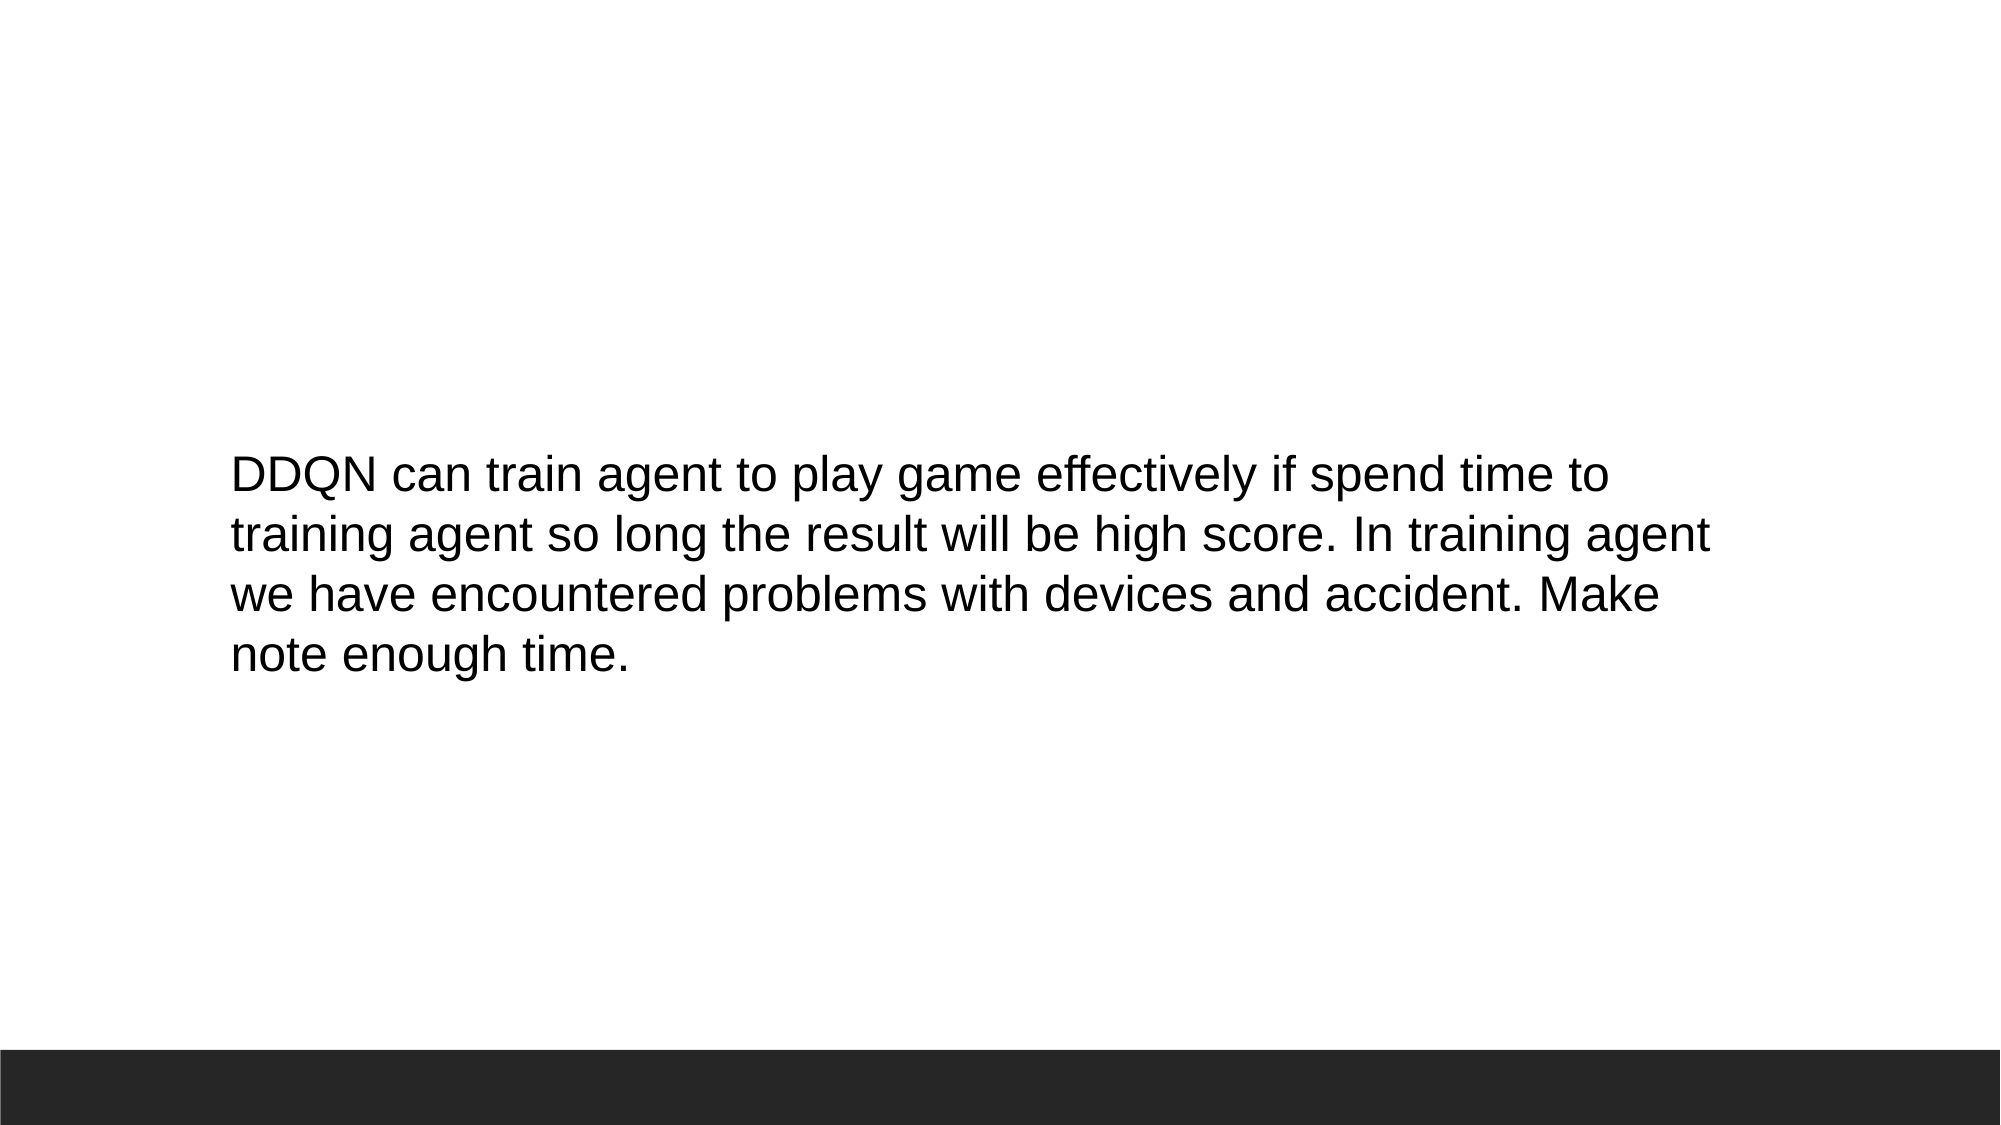

DDQN can train agent to play game effectively if spend time to training agent so long the result will be high score. In training agent we have encountered problems with devices and accident. Make note enough time.